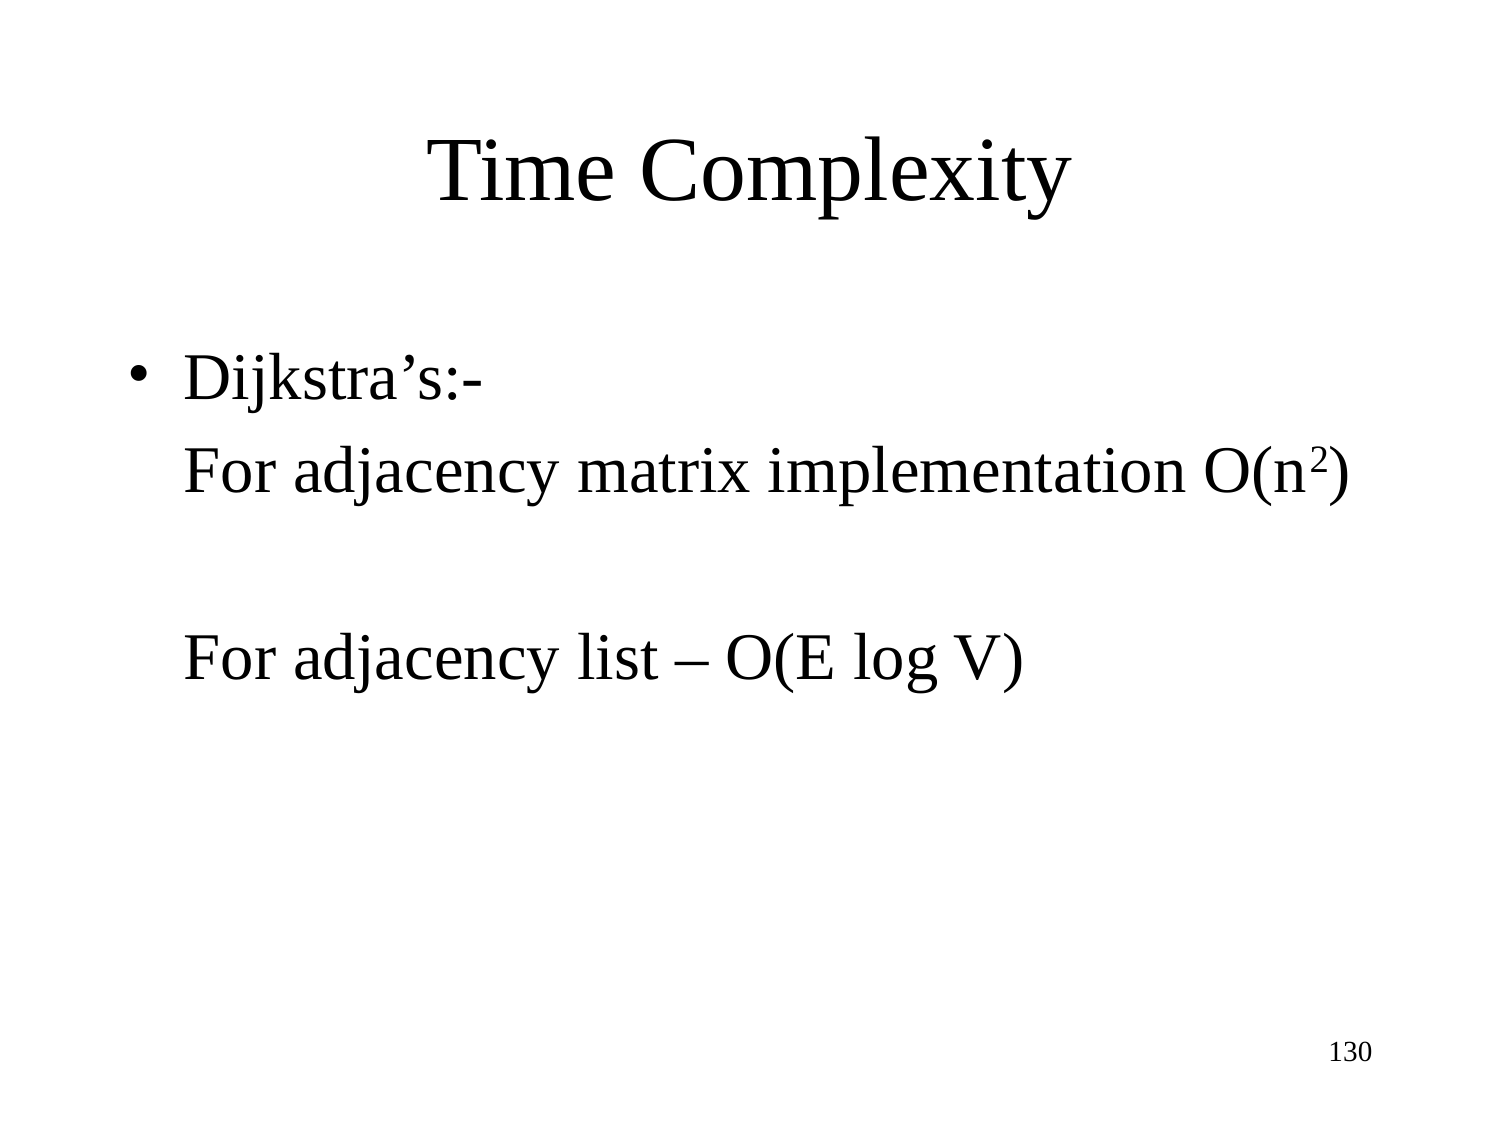

# Time Complexity
Dijkstra’s:-
	For adjacency matrix implementation O(n2)

	For adjacency list – O(E log V)

130